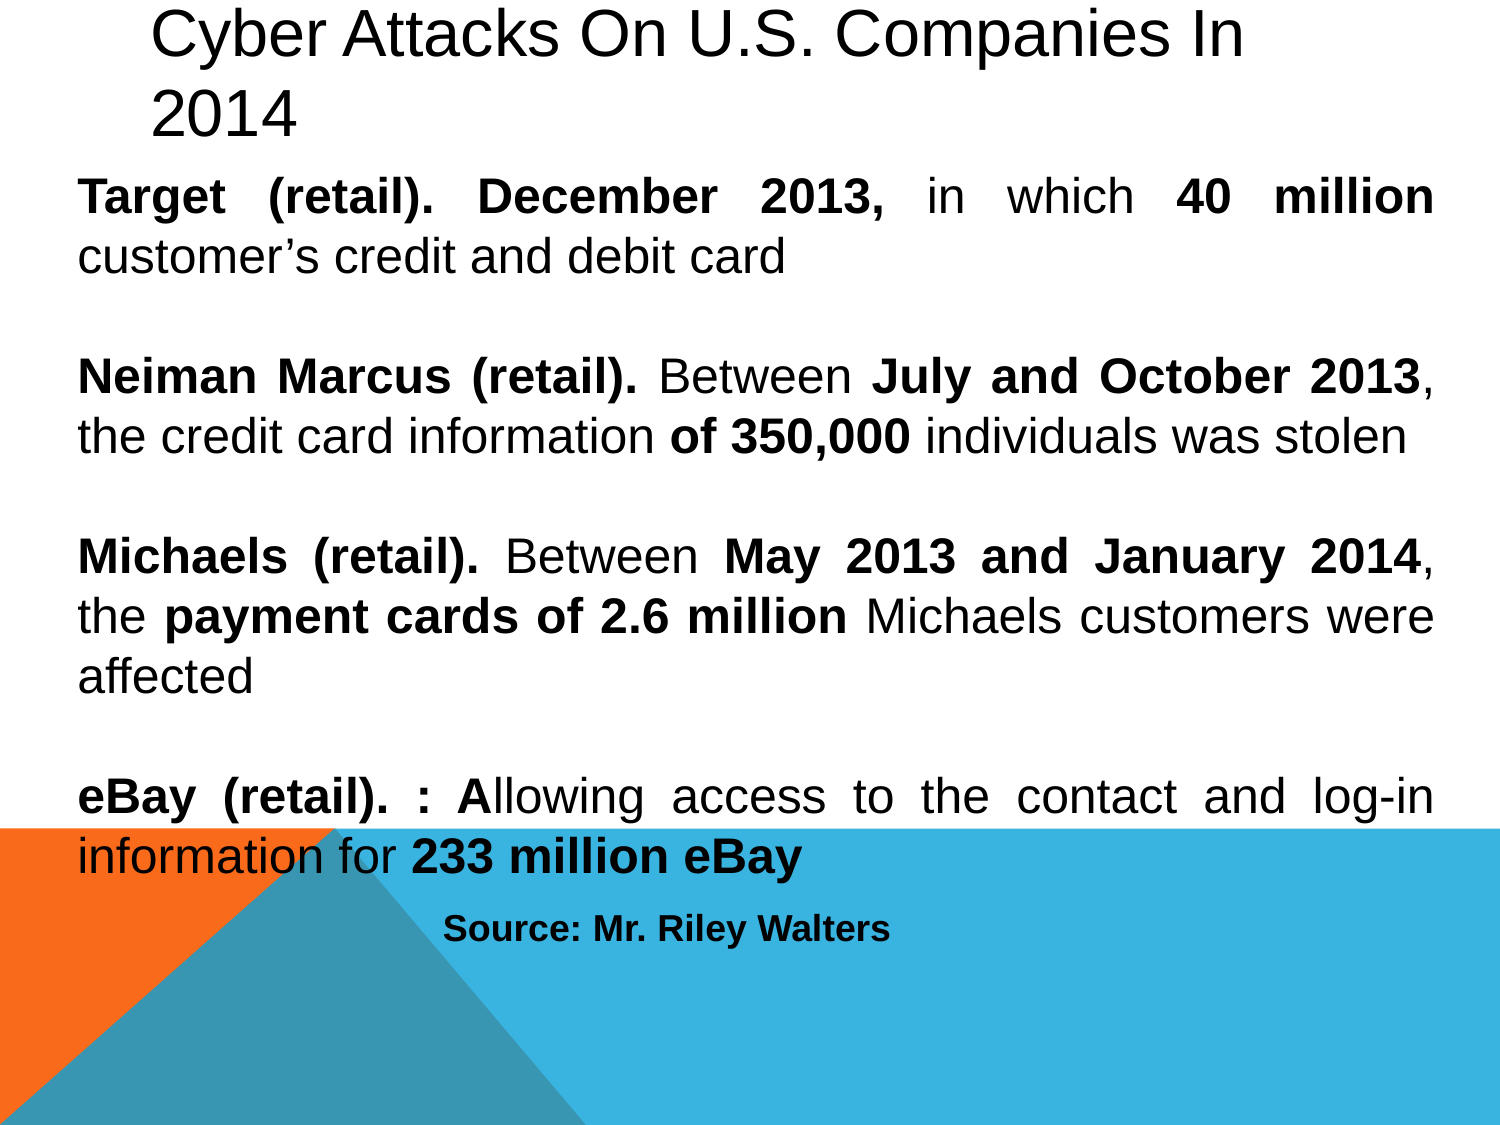

# Cyber Attacks On U.S. Companies In 2014
Target (retail). December 2013, in which 40 million customer’s credit and debit card

Neiman Marcus (retail). Between July and October 2013, the credit card information of 350,000 individuals was stolen

Michaels (retail). Between May 2013 and January 2014, the payment cards of 2.6 million Michaels customers were affected

eBay (retail). : Allowing access to the contact and log-in information for 233 million eBay
Source: Mr. Riley Walters